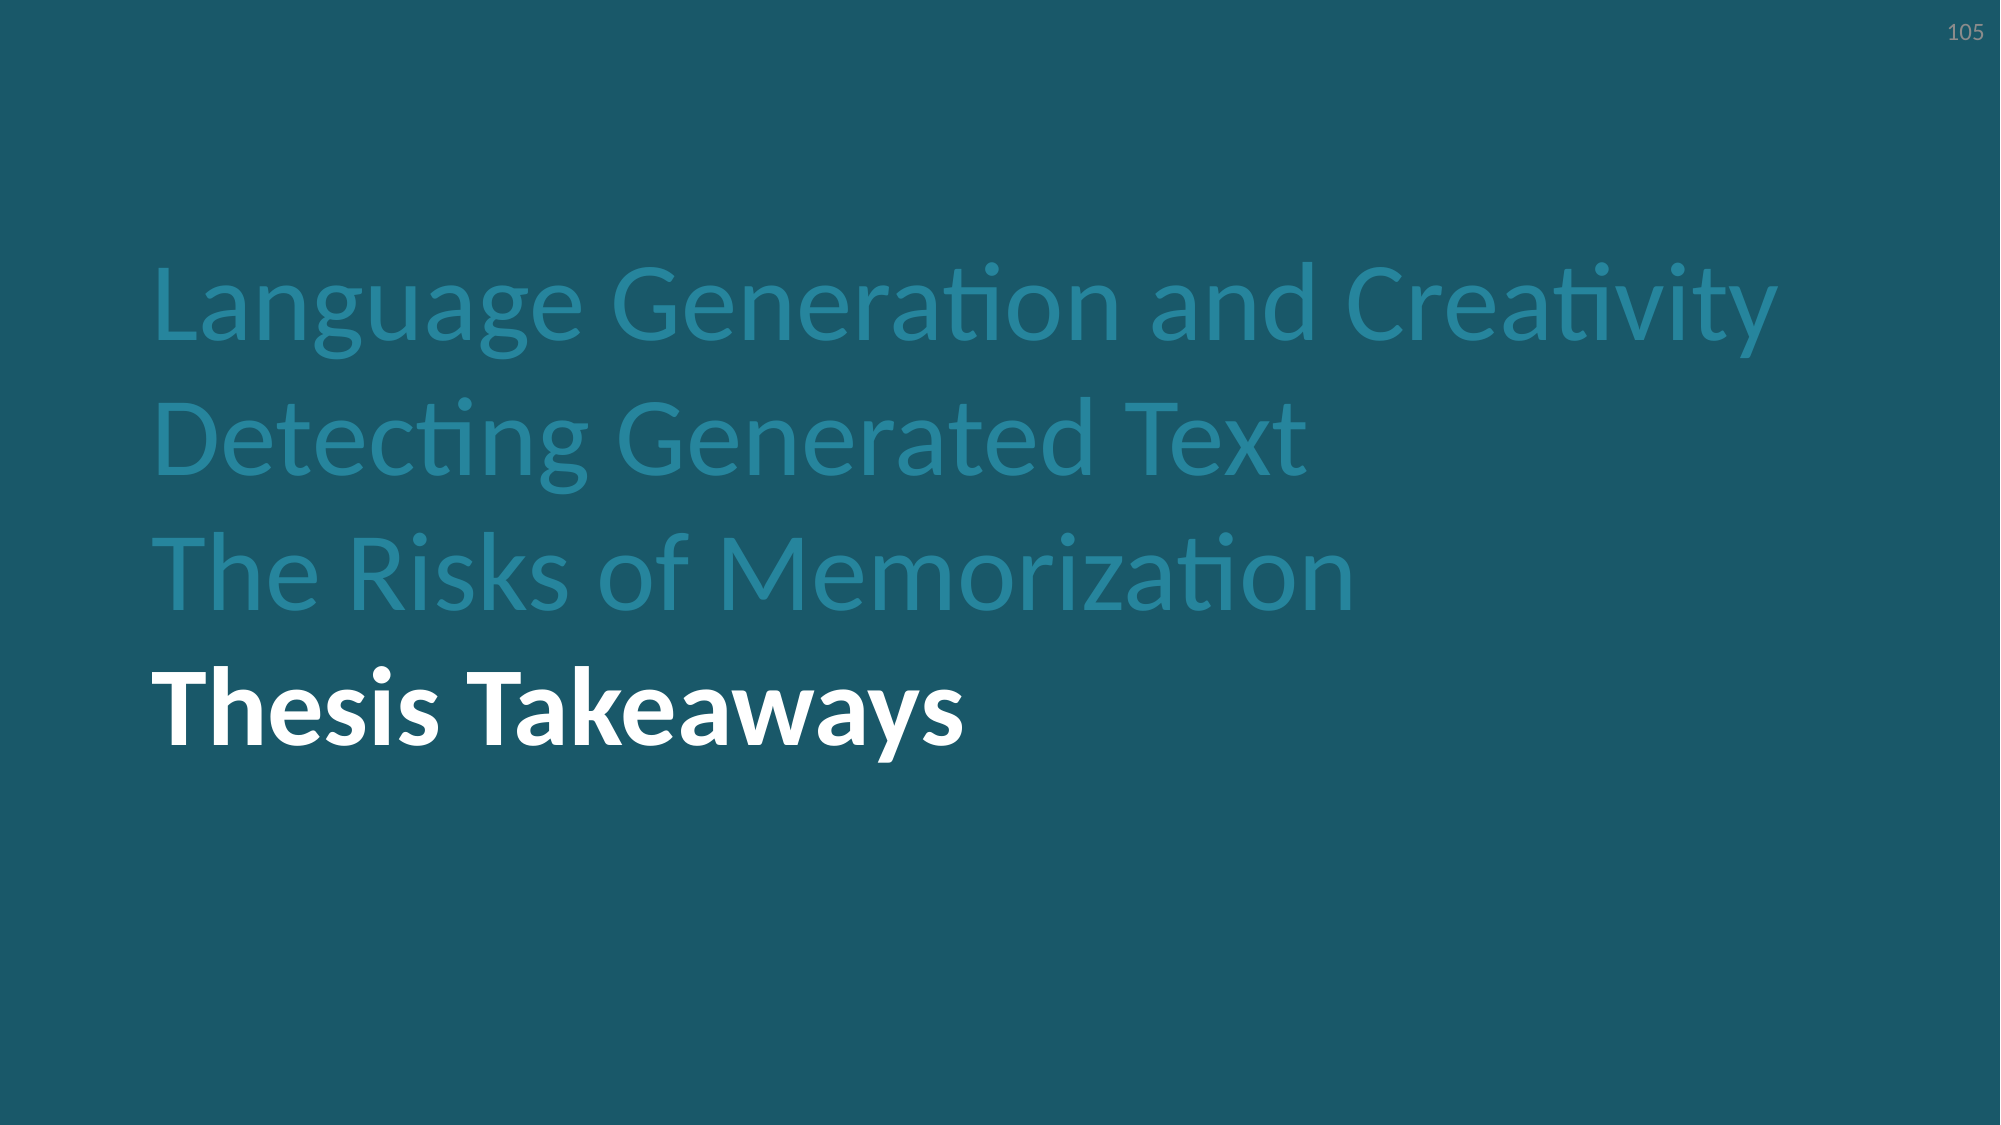

105
# Language Generation and Creativity Detecting Generated Text The Risks of Memorization Thesis Takeaways